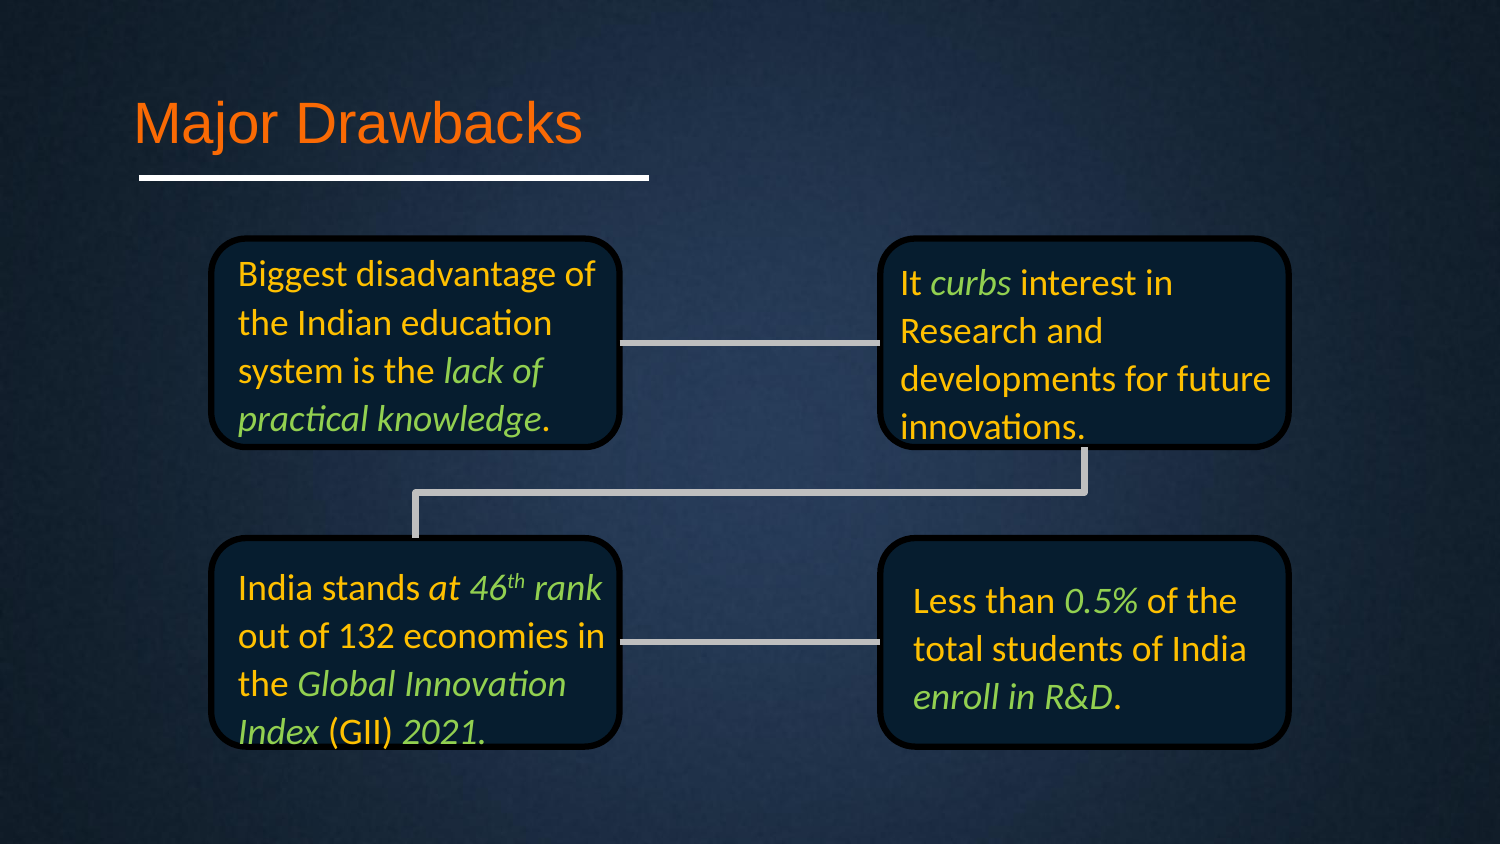

# Major Drawbacks

Biggest disadvantage of the Indian education system is the lack of practical knowledge.
It curbs interest in Research and developments for future innovations.

India stands at 46th rank out of 132 economies in the Global Innovation Index (GII) 2021.
Less than 0.5% of the total students of India enroll in R&D.